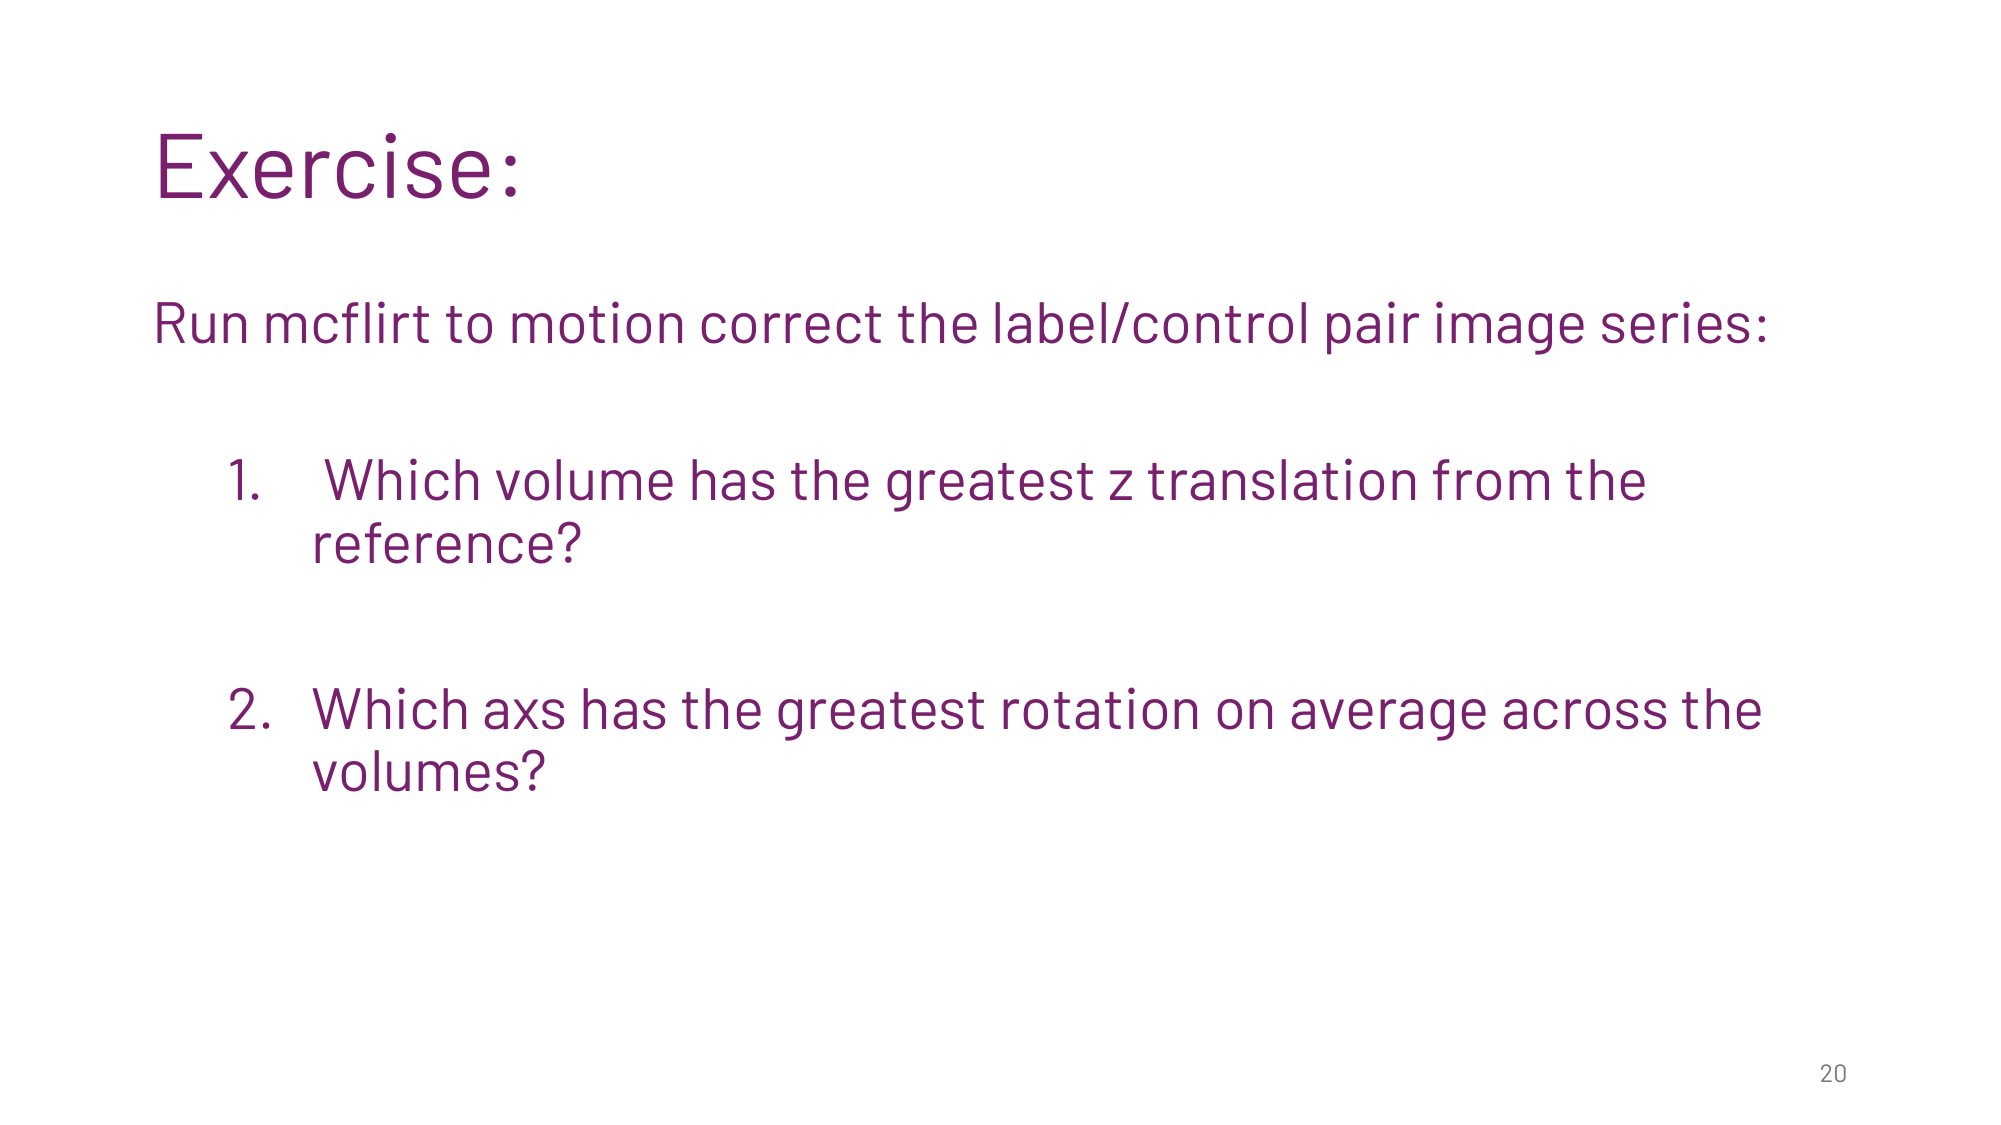

# Exercise:
Run mcflirt to motion correct the label/control pair image series:

 Which volume has the greatest z translation from the reference?

Which axs has the greatest rotation on average across the volumes?

20